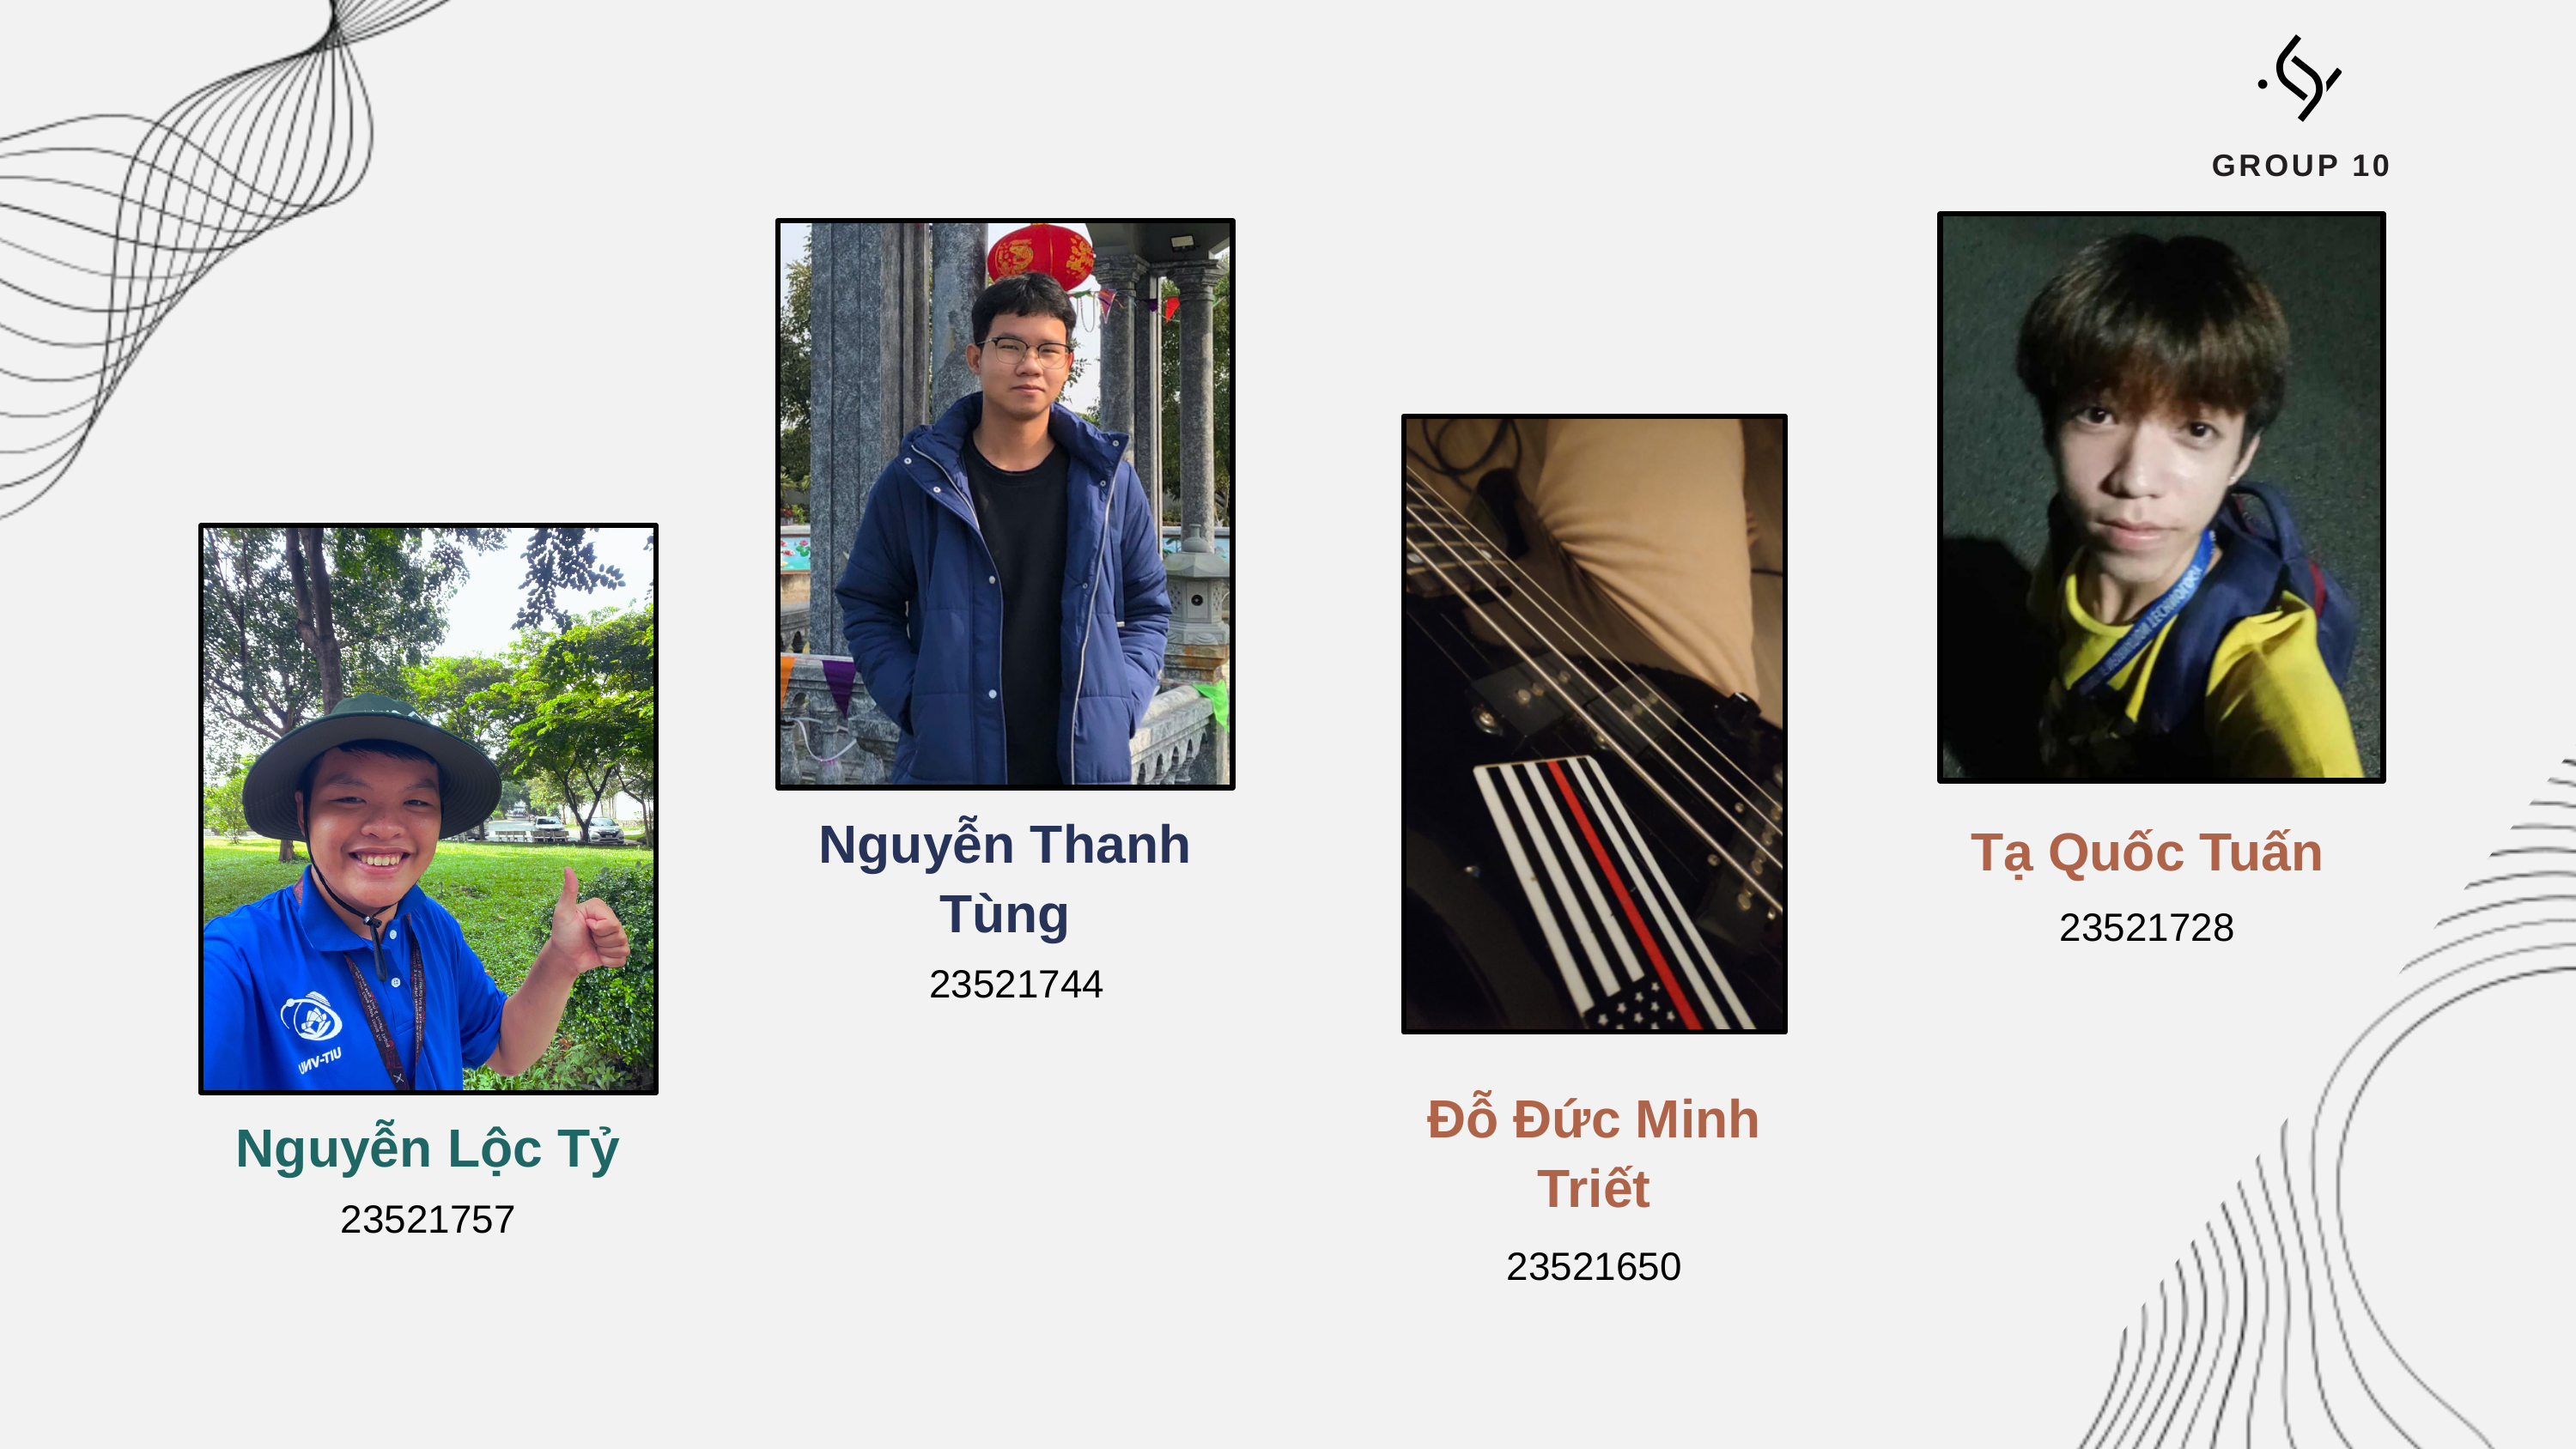

GROUP 10

Nguyễn Thanh Tùng
Tạ Quốc Tuấn

23521728
23521744
Đỗ Đức Minh Triết
Nguyễn Lộc Tỷ
23521757
23521650